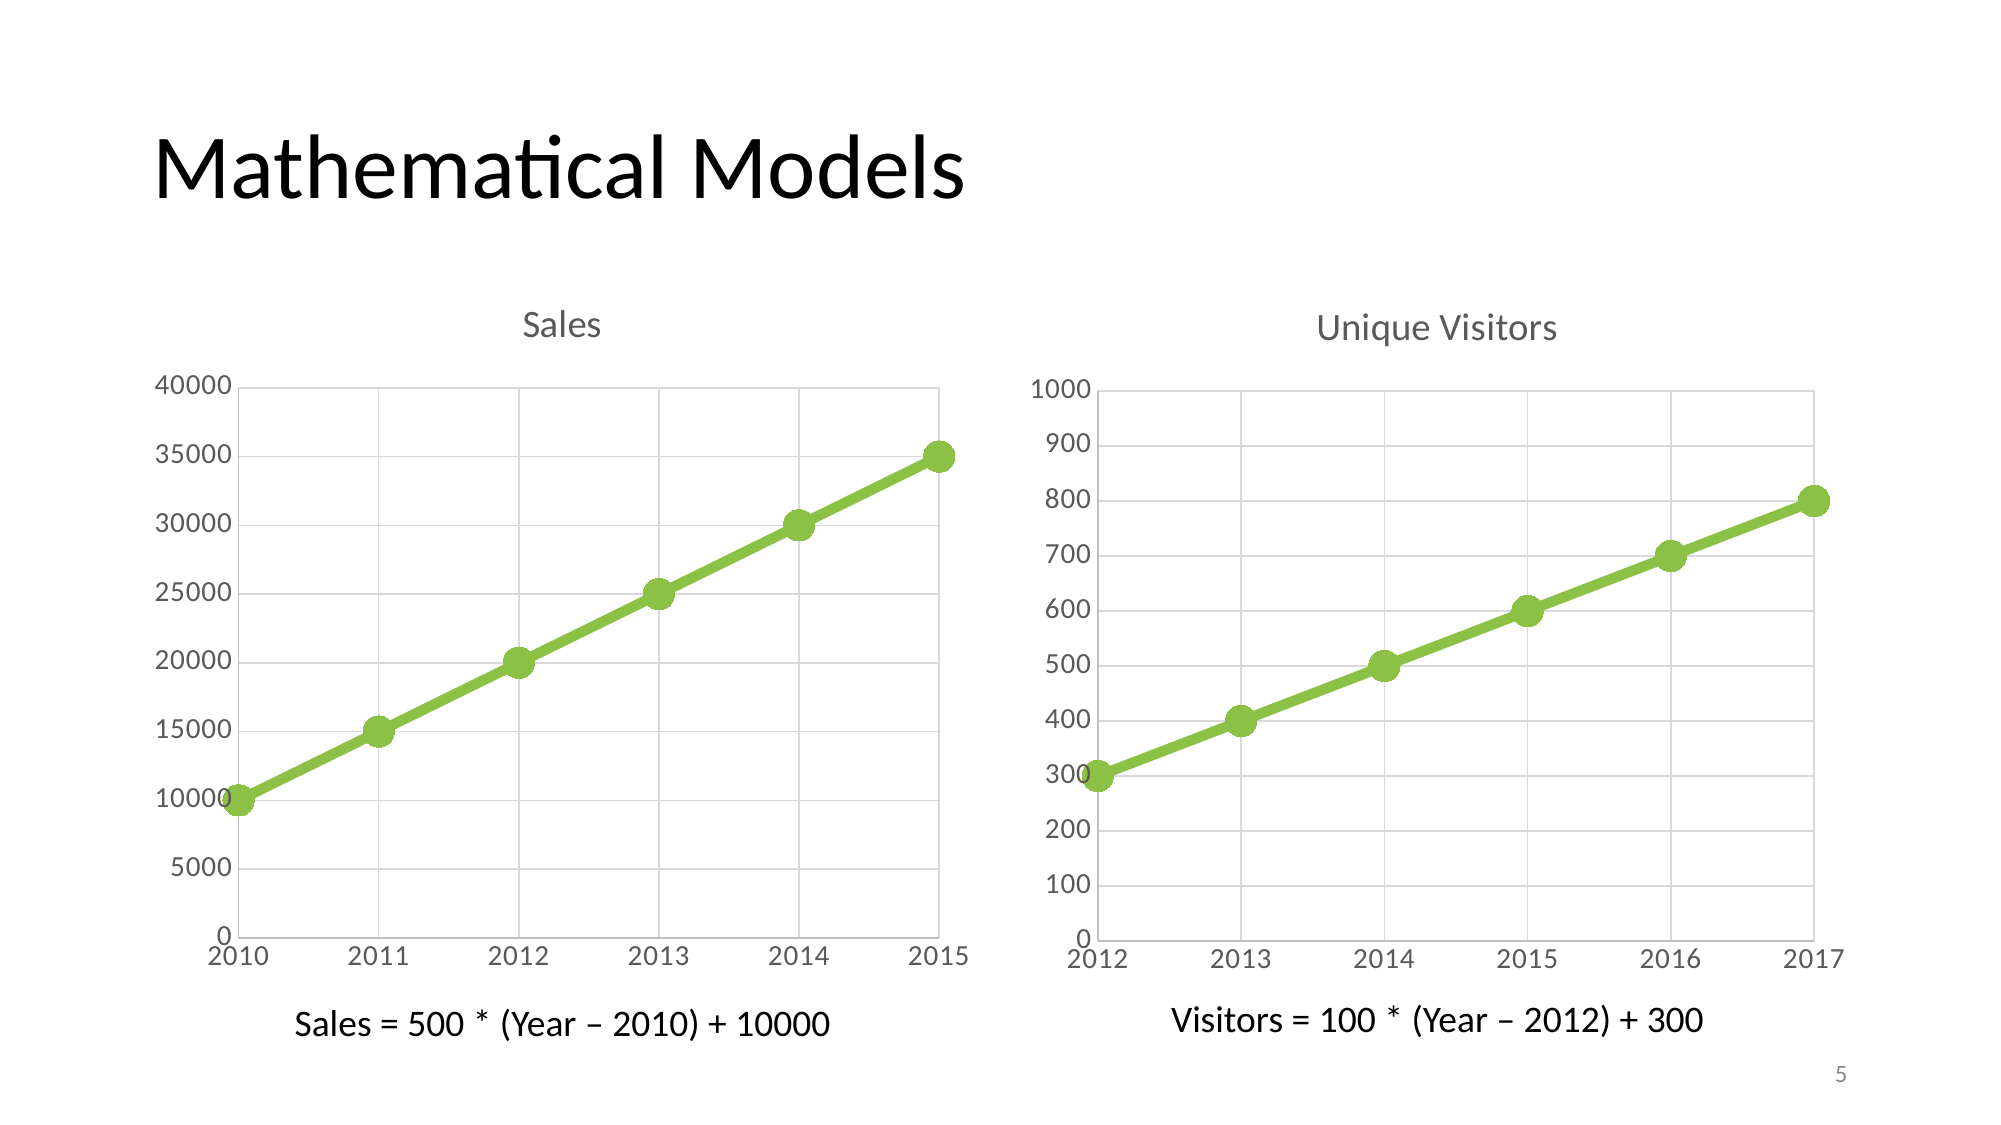

# Mathematical Models

### Chart: Sales

| Category | Y-Value 1 |
|---|---|

### Chart: Unique Visitors

| Category | Y-Value 1 |
|---|---|
Visitors = 100 * (Year – 2012) + 300
Sales = 500 * (Year – 2010) + 10000
5